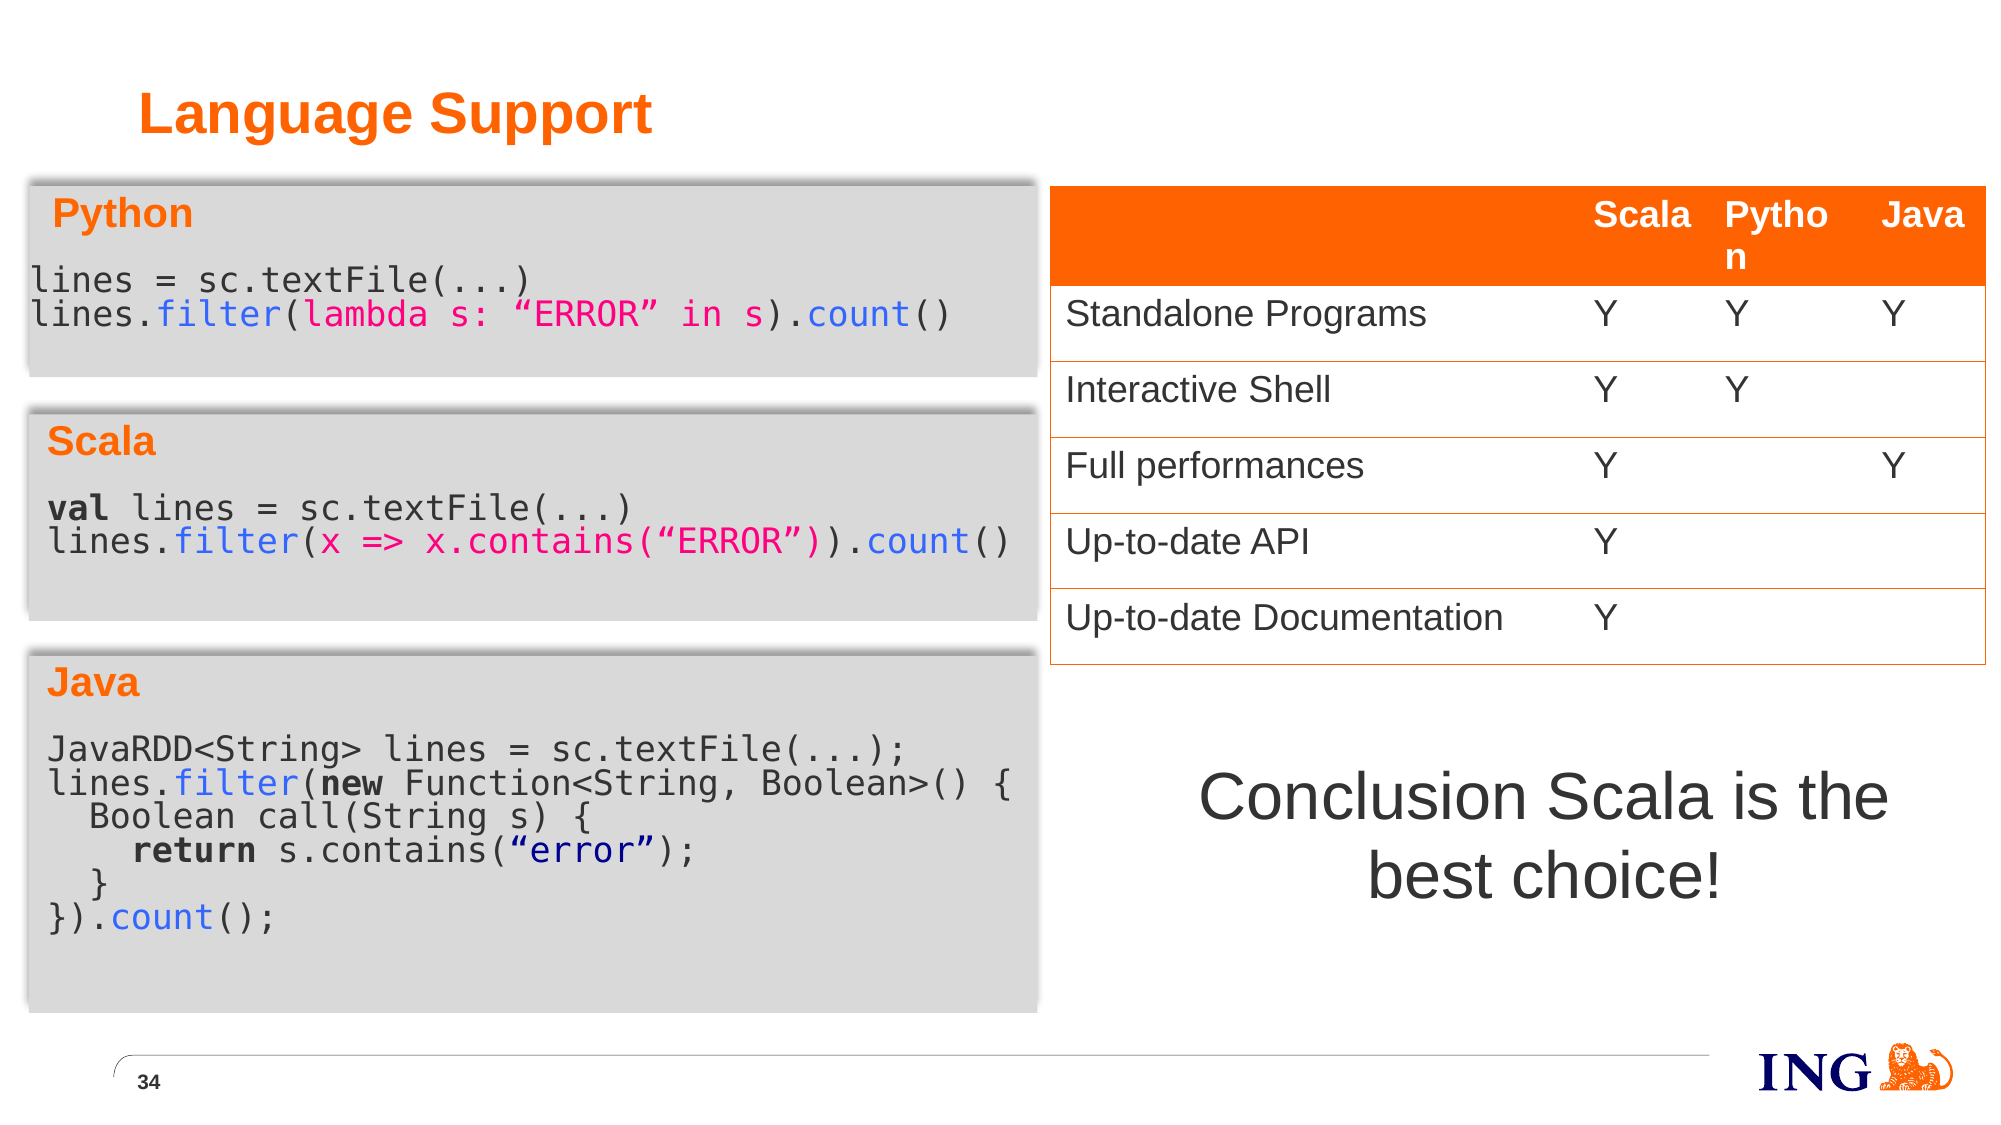

# Language Support
  Python
lines = sc.textFile(...)
lines.filter(lambda s: “ERROR” in s).count()
|  | Scala | Python | Java |
| --- | --- | --- | --- |
| Standalone Programs | Y | Y | Y |
| Interactive Shell | Y | Y |  |
| Full performances | Y |  | Y |
| Up-to-date API | Y |  |  |
| Up-to-date Documentation | Y |  |  |
Scala
val lines = sc.textFile(...)
lines.filter(x => x.contains(“ERROR”)).count()
Java
JavaRDD<String> lines = sc.textFile(...);
lines.filter(new Function<String, Boolean>() {
  Boolean call(String s) {
    return s.contains(“error”);
  }
}).count();
Conclusion Scala is the best choice!
34